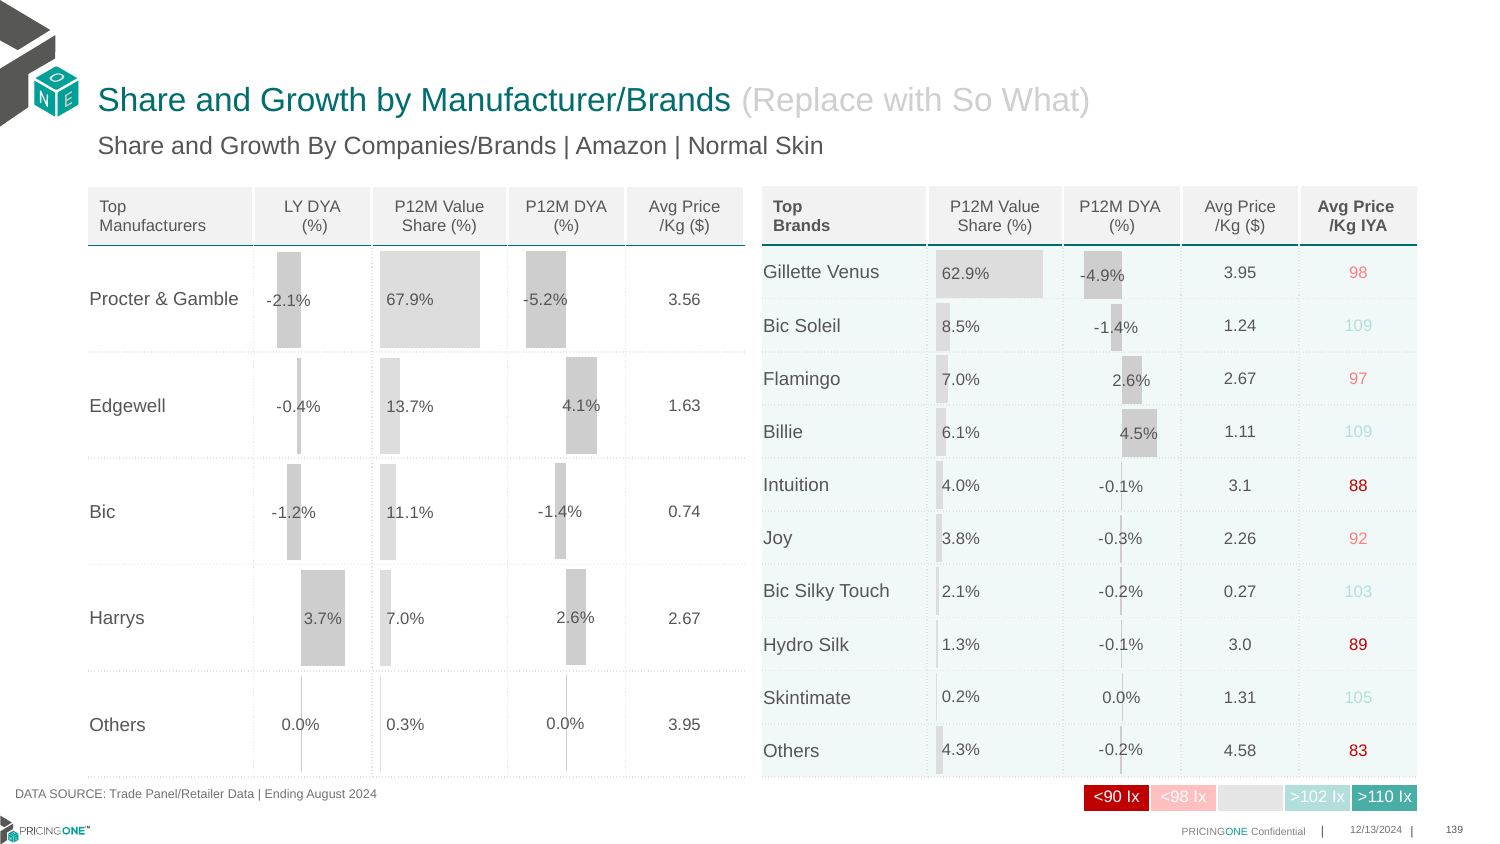

# Share and Growth by Manufacturer/Brands (Replace with So What)

Share and Growth By Companies/Brands | Amazon | Normal Skin
| Top Brands | P12M Value Share (%) | P12M DYA (%) | Avg Price /Kg ($) | Avg Price /Kg IYA |
| --- | --- | --- | --- | --- |
| Gillette Venus |  |  | 3.95 | 98 |
| Bic Soleil |  |  | 1.24 | 109 |
| Flamingo |  |  | 2.67 | 97 |
| Billie |  |  | 1.11 | 109 |
| Intuition |  |  | 3.1 | 88 |
| Joy |  |  | 2.26 | 92 |
| Bic Silky Touch |  |  | 0.27 | 103 |
| Hydro Silk |  |  | 3.0 | 89 |
| Skintimate |  |  | 1.31 | 105 |
| Others |  |  | 4.58 | 83 |
| Top Manufacturers | LY DYA (%) | P12M Value Share (%) | P12M DYA (%) | Avg Price /Kg ($) |
| --- | --- | --- | --- | --- |
| Procter & Gamble |  |  |  | 3.56 |
| Edgewell |  |  |  | 1.63 |
| Bic |  |  |  | 0.74 |
| Harrys |  |  |  | 2.67 |
| Others |  |  |  | 3.95 |

### Chart

| Category | Share DYA P12M |
|---|---|
|  | -0.052298432653490656 |

### Chart

| Category | Value Share P12M |
|---|---|
|  | 0.6788356090220528 |

### Chart

| Category | Share DYA LY |
|---|---|
|  | -0.020790516262983227 |

### Chart

| Category | Value Share |
|---|---|
|  | 0.6289025878884525 |

### Chart

| Category | Share DYA |
|---|---|
|  | -0.0487841862081817 |
DATA SOURCE: Trade Panel/Retailer Data | Ending August 2024
| <90 Ix | <98 Ix |  | >102 Ix | >110 Ix |
| --- | --- | --- | --- | --- |

12/13/2024
139